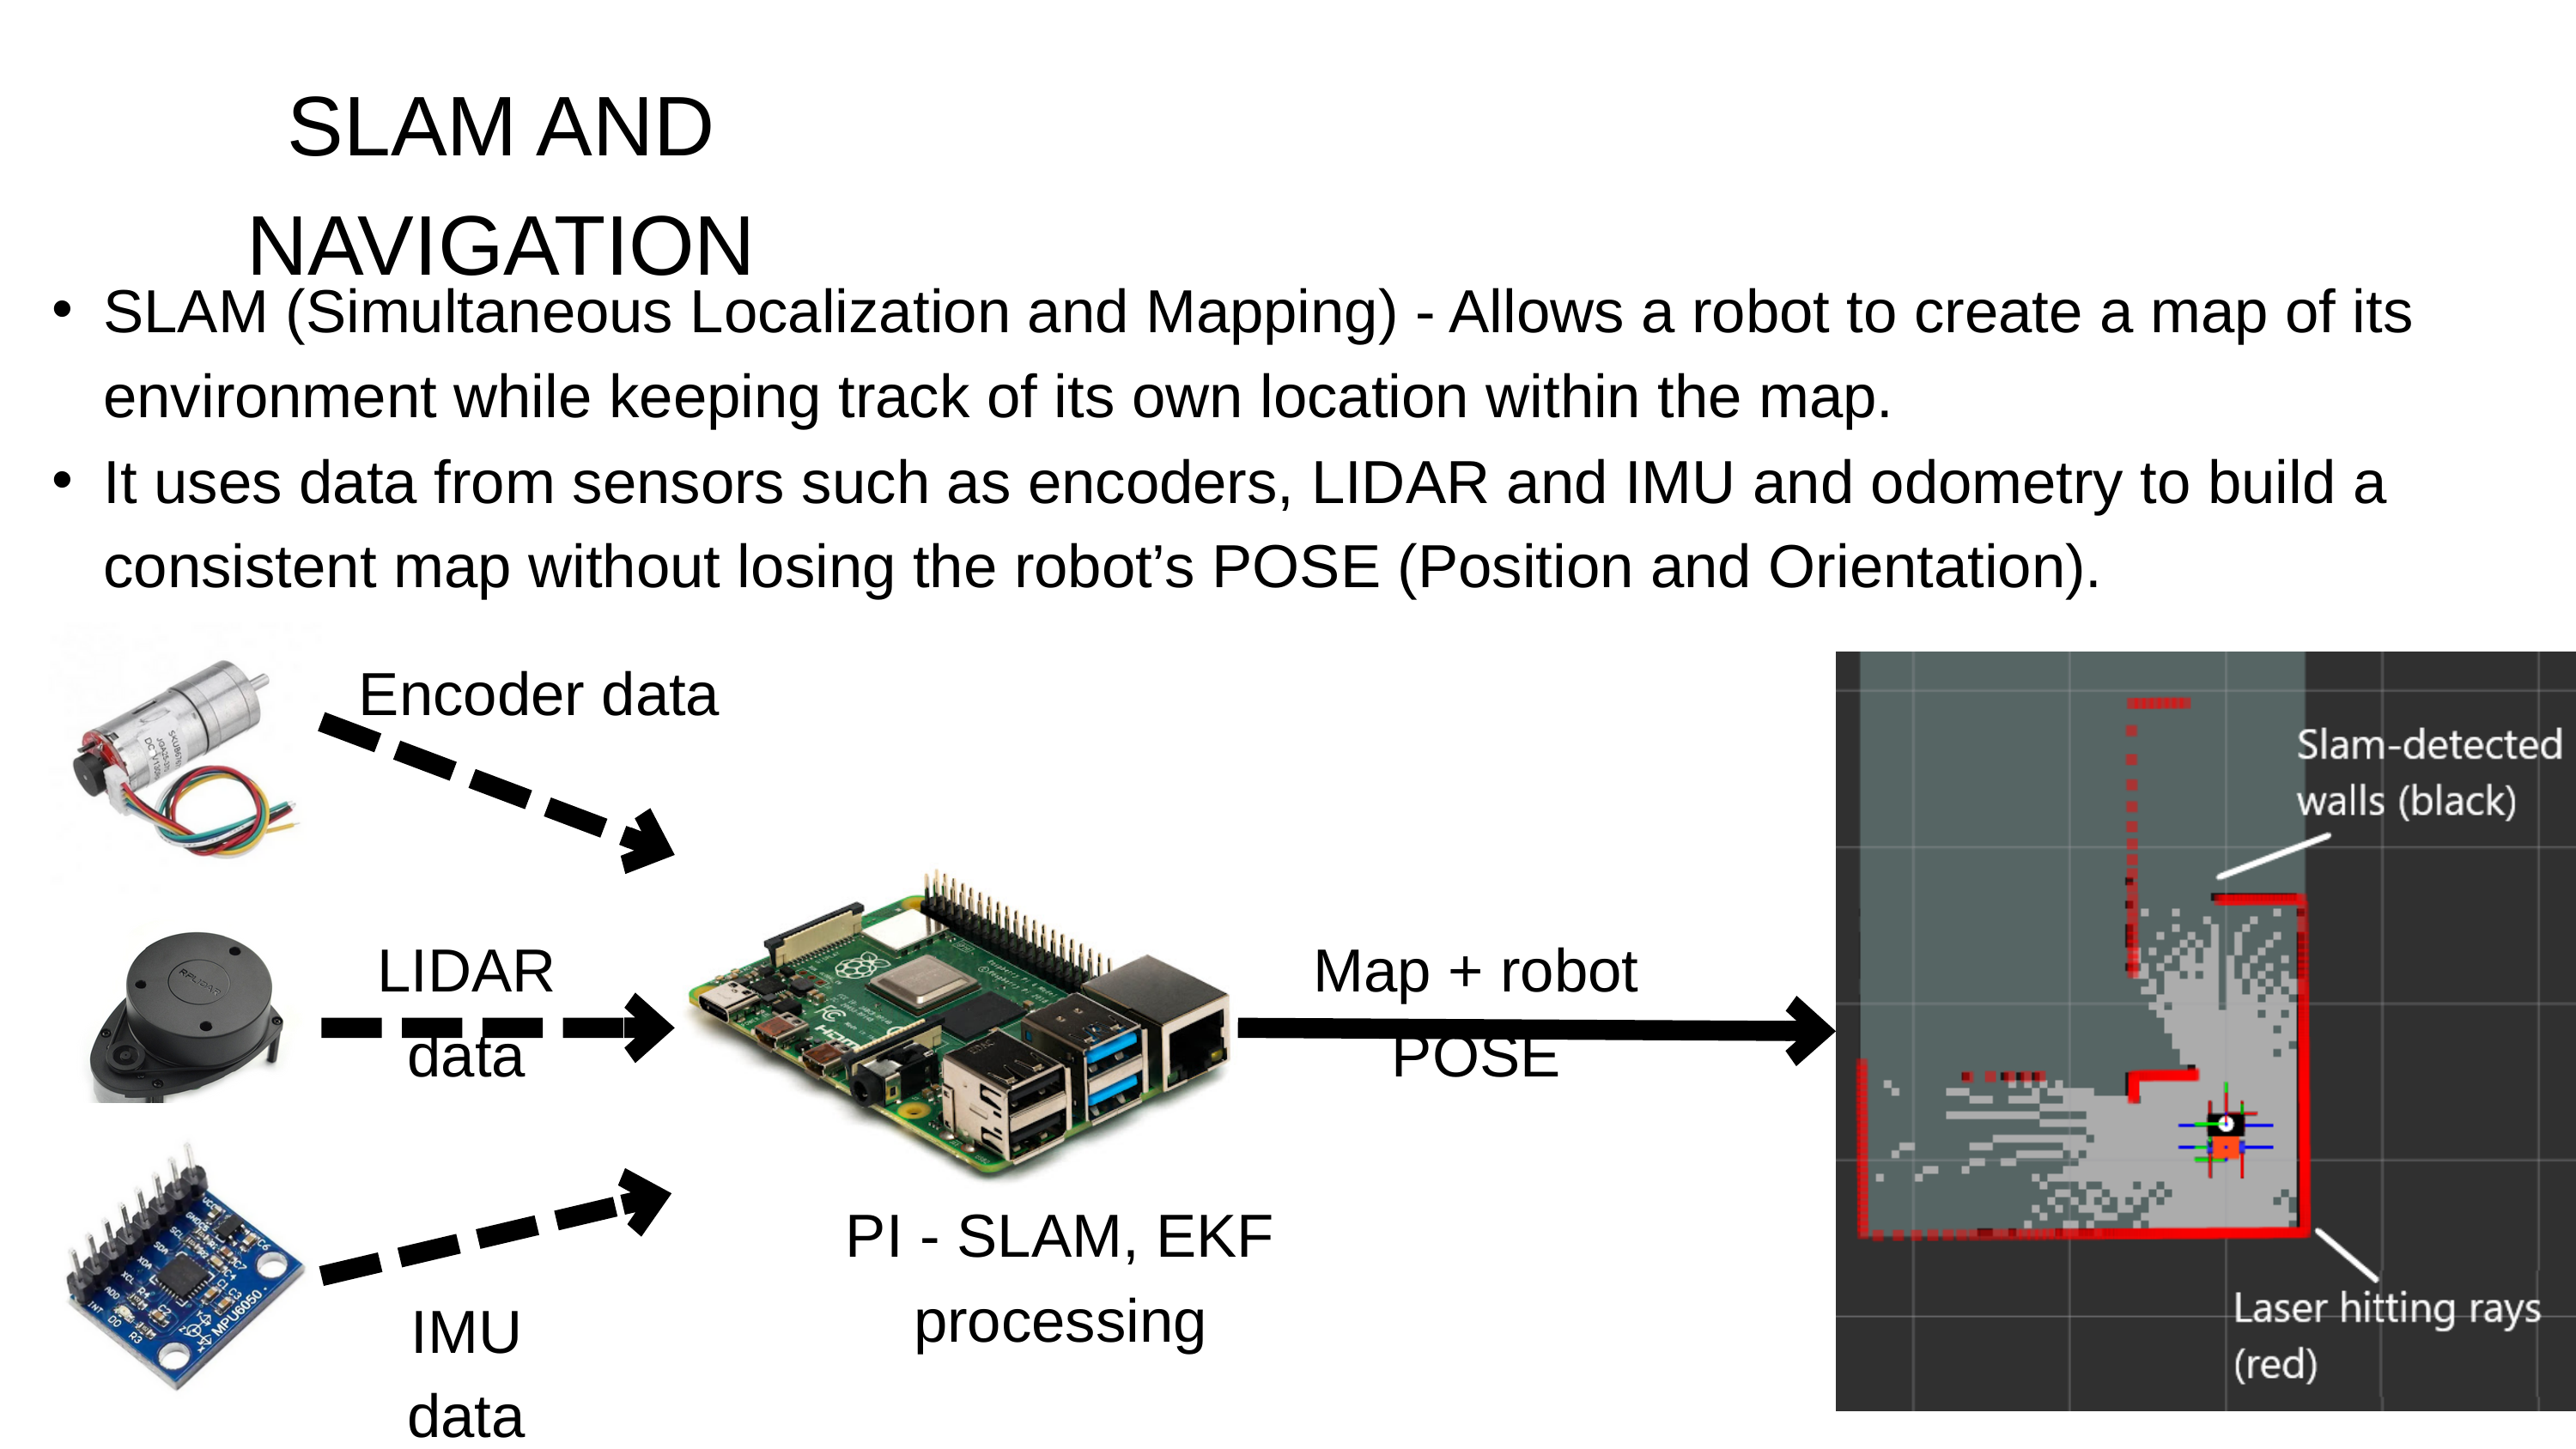

SLAM AND NAVIGATION
SLAM (Simultaneous Localization and Mapping) - Allows a robot to create a map of its environment while keeping track of its own location within the map.
It uses data from sensors such as encoders, LIDAR and IMU and odometry to build a consistent map without losing the robot’s POSE (Position and Orientation).

Encoder data

LIDAR data
Map + robot POSE

PI - SLAM, EKF processing

IMU data